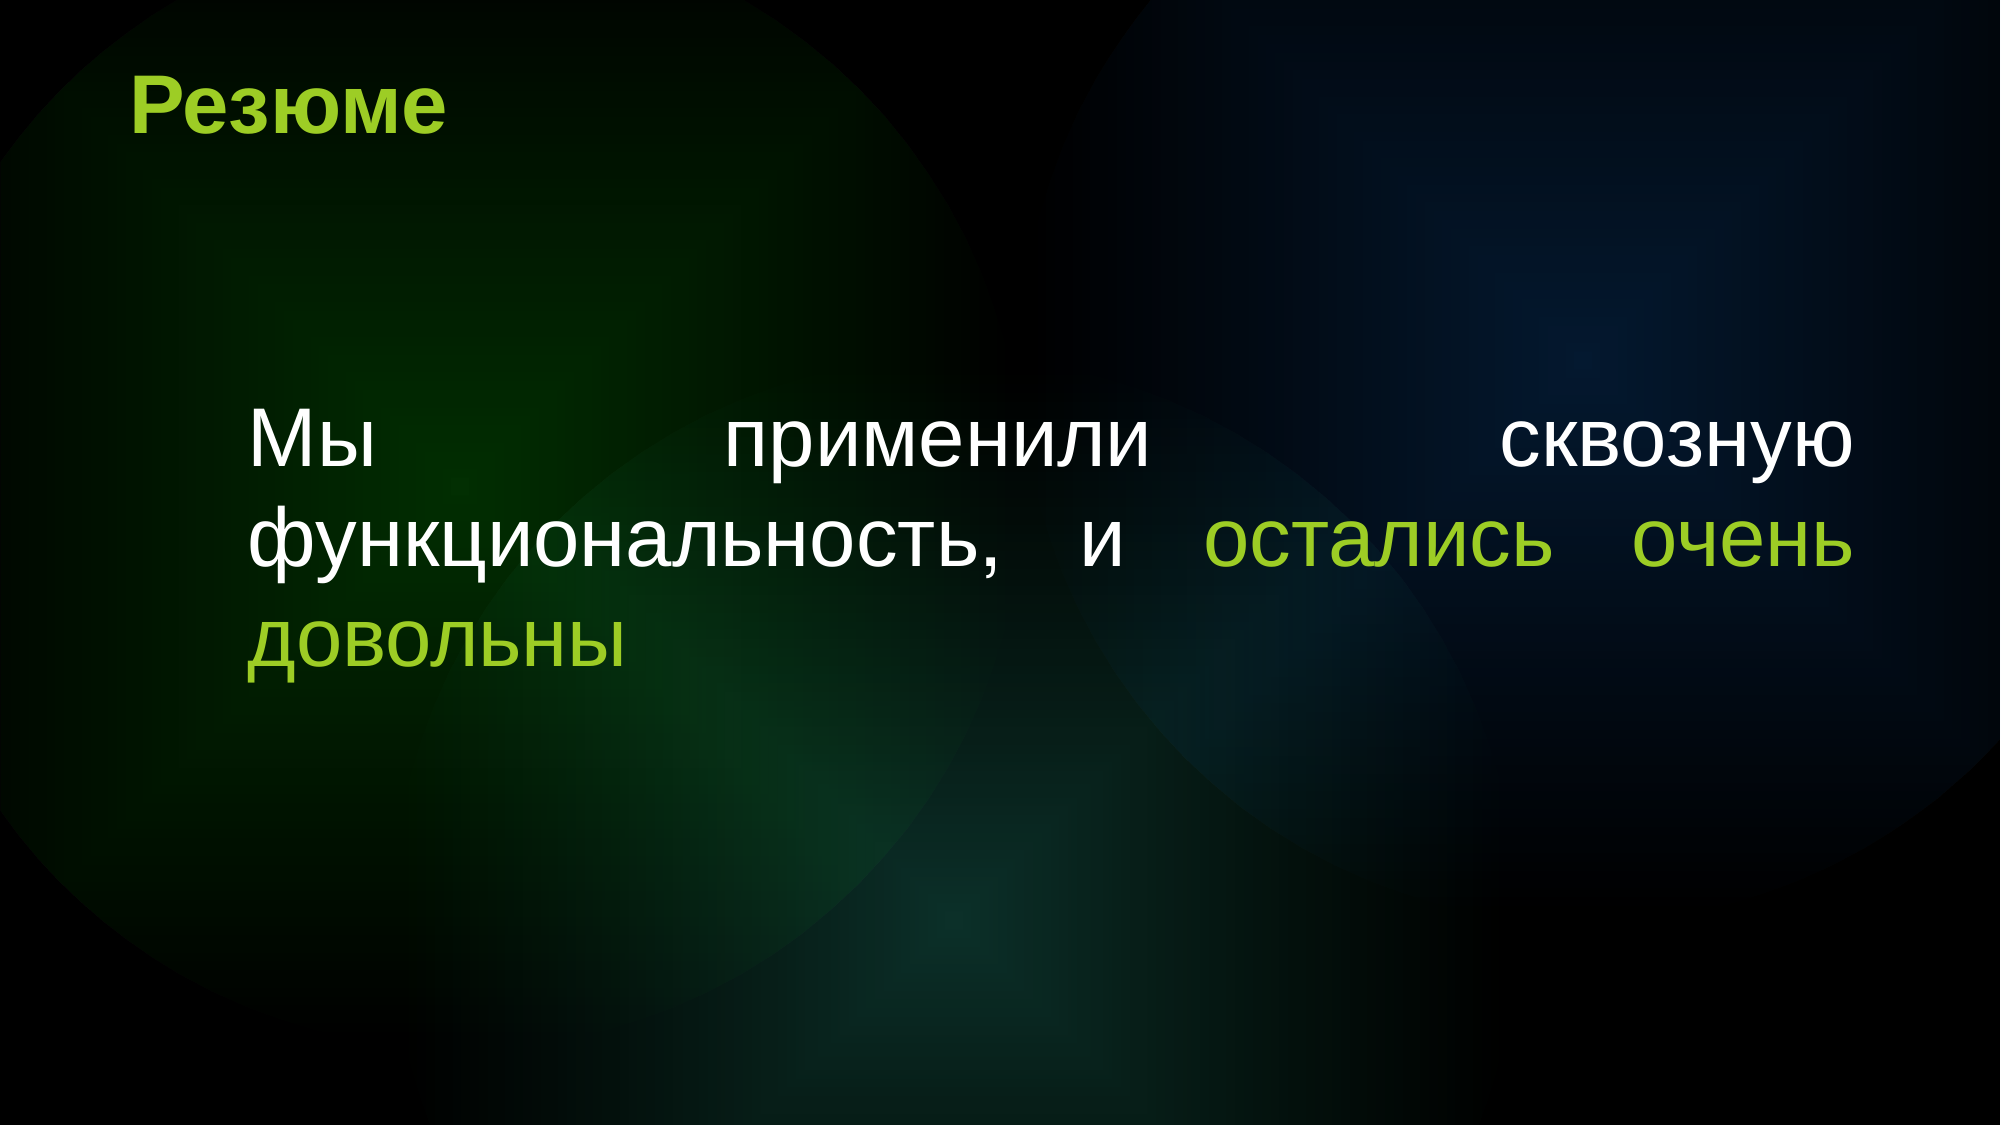

Резюме
Мы применили сквозную функциональность, и остались очень довольны